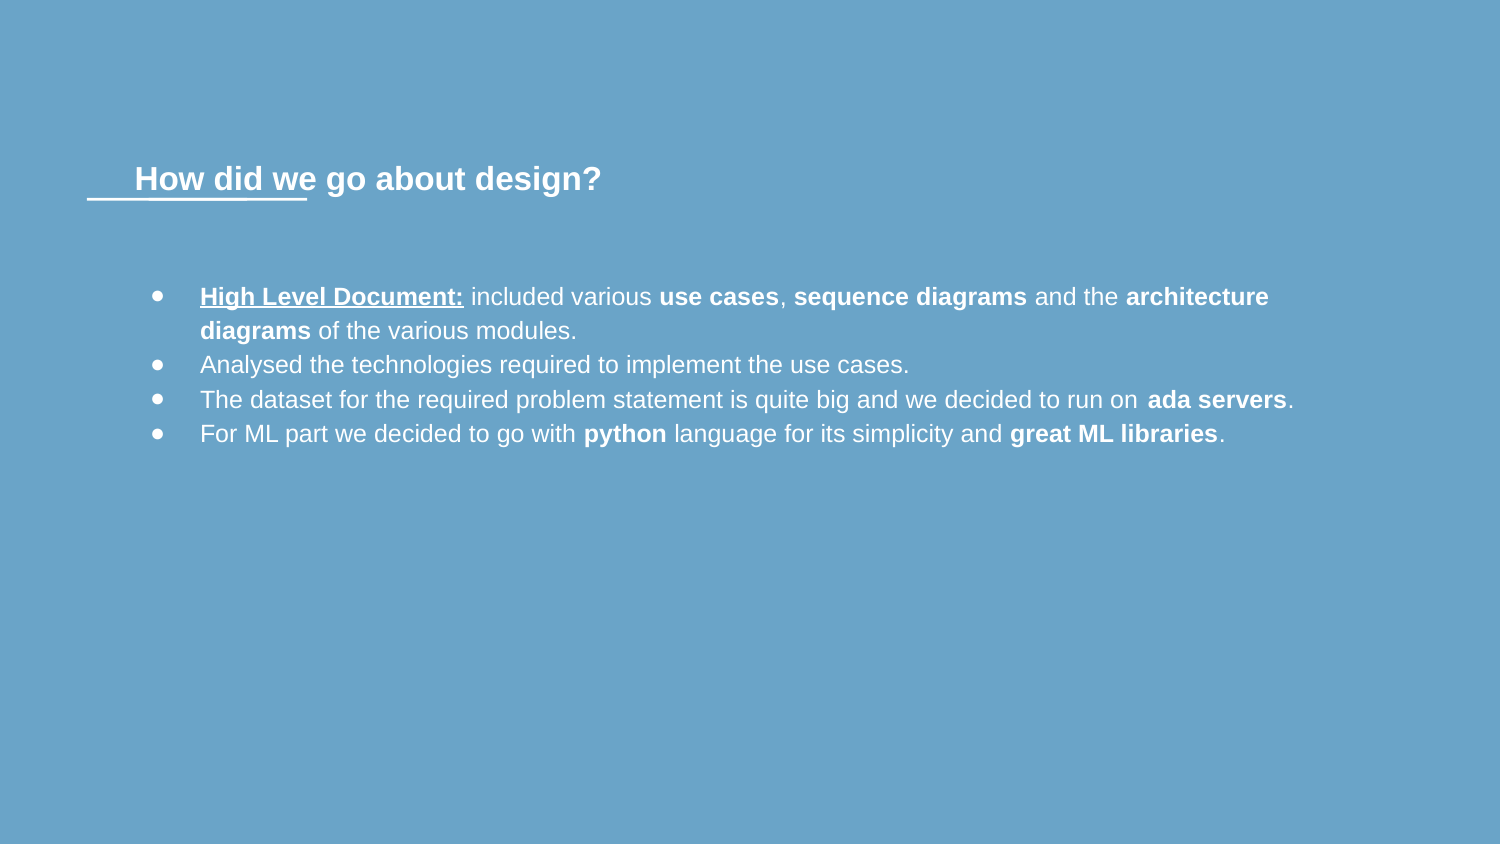

# How did we go about design?
High Level Document: included various use cases, sequence diagrams and the architecture diagrams of the various modules.
Analysed the technologies required to implement the use cases.
The dataset for the required problem statement is quite big and we decided to run on ada servers.
For ML part we decided to go with python language for its simplicity and great ML libraries.